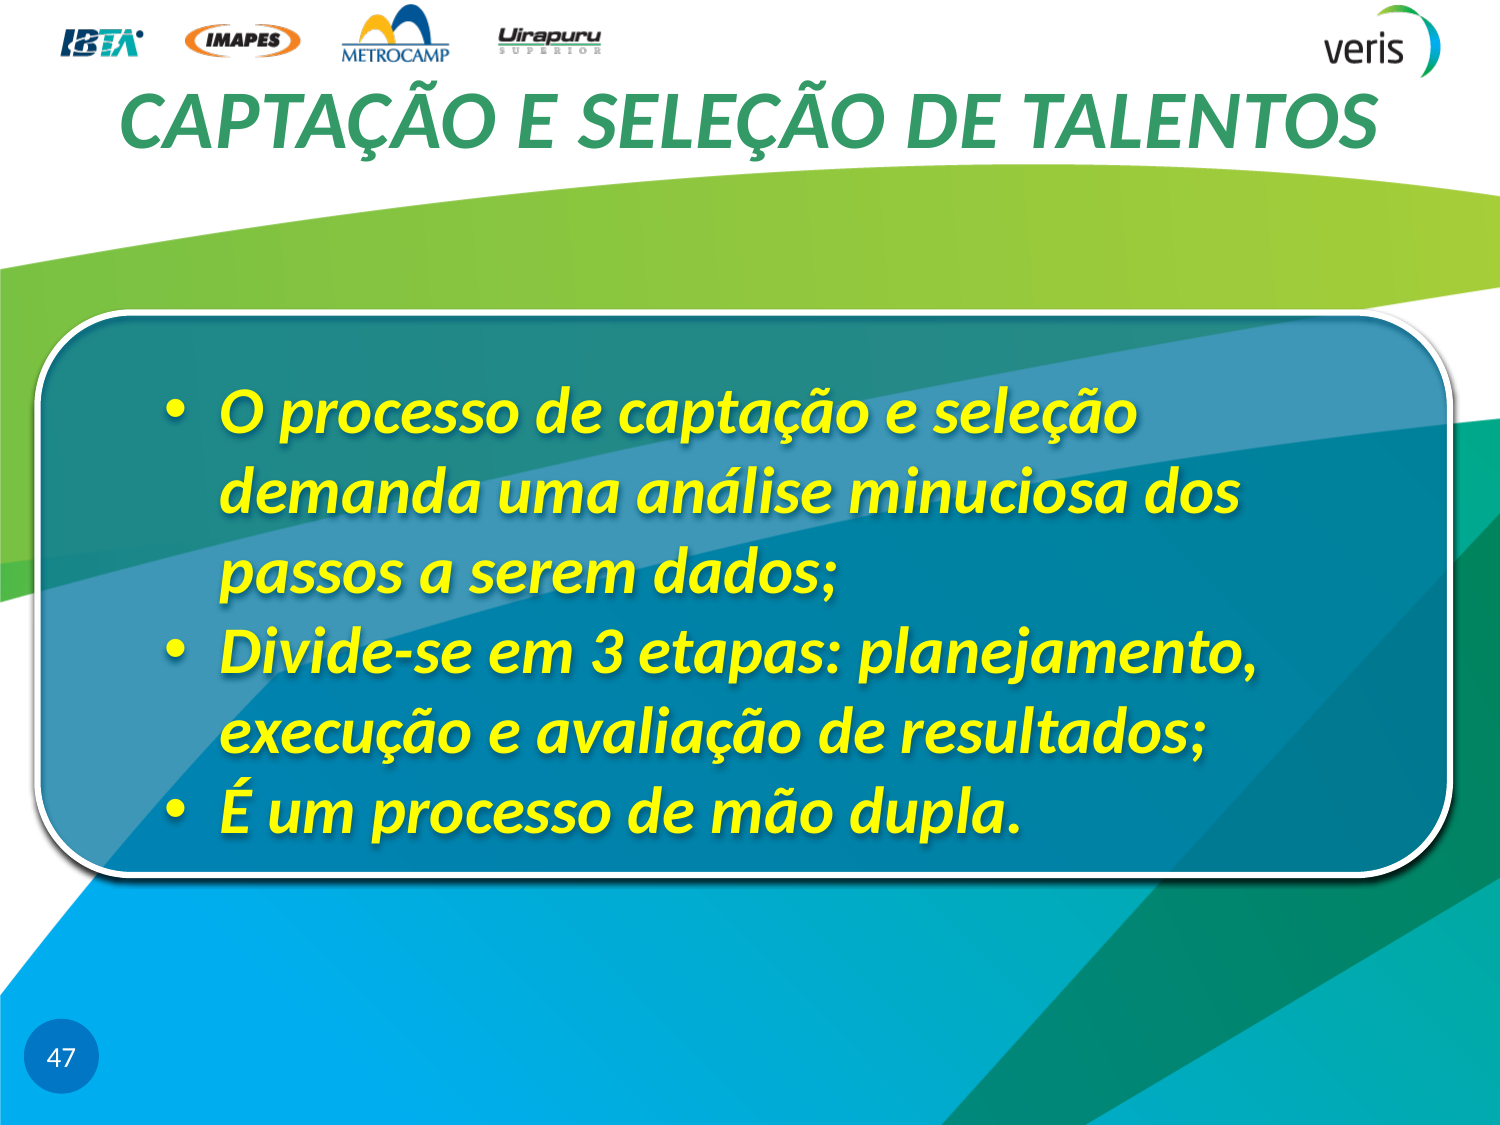

# CAPTAÇÃO E SELEÇÃO DE TALENTOS

O processo de captação e seleção demanda uma análise minuciosa dos passos a serem dados;
Divide-se em 3 etapas: planejamento, execução e avaliação de resultados;
É um processo de mão dupla.
47